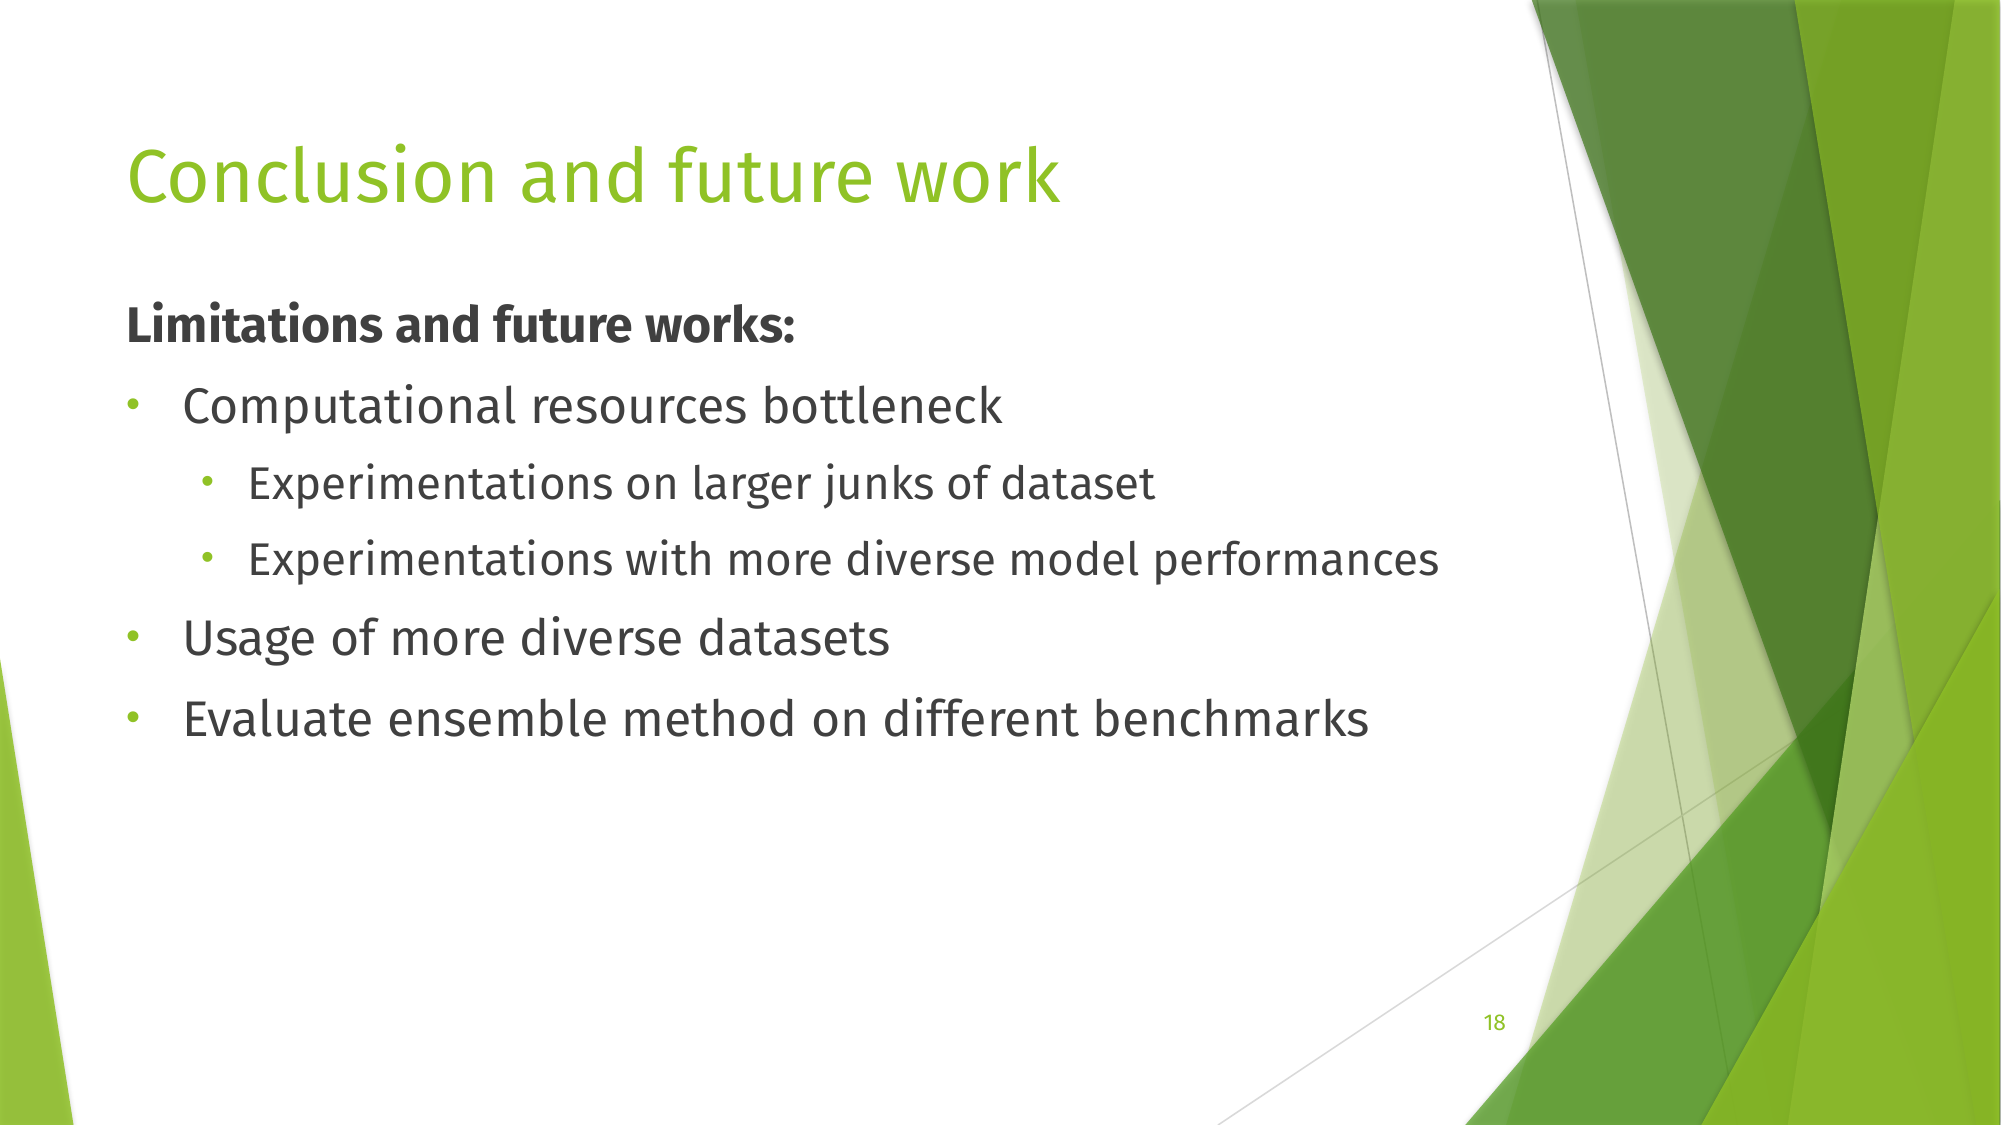

# Conclusion and future work
Limitations and future works:
Computational resources bottleneck
Experimentations on larger junks of dataset
Experimentations with more diverse model performances
Usage of more diverse datasets
Evaluate ensemble method on different benchmarks

18